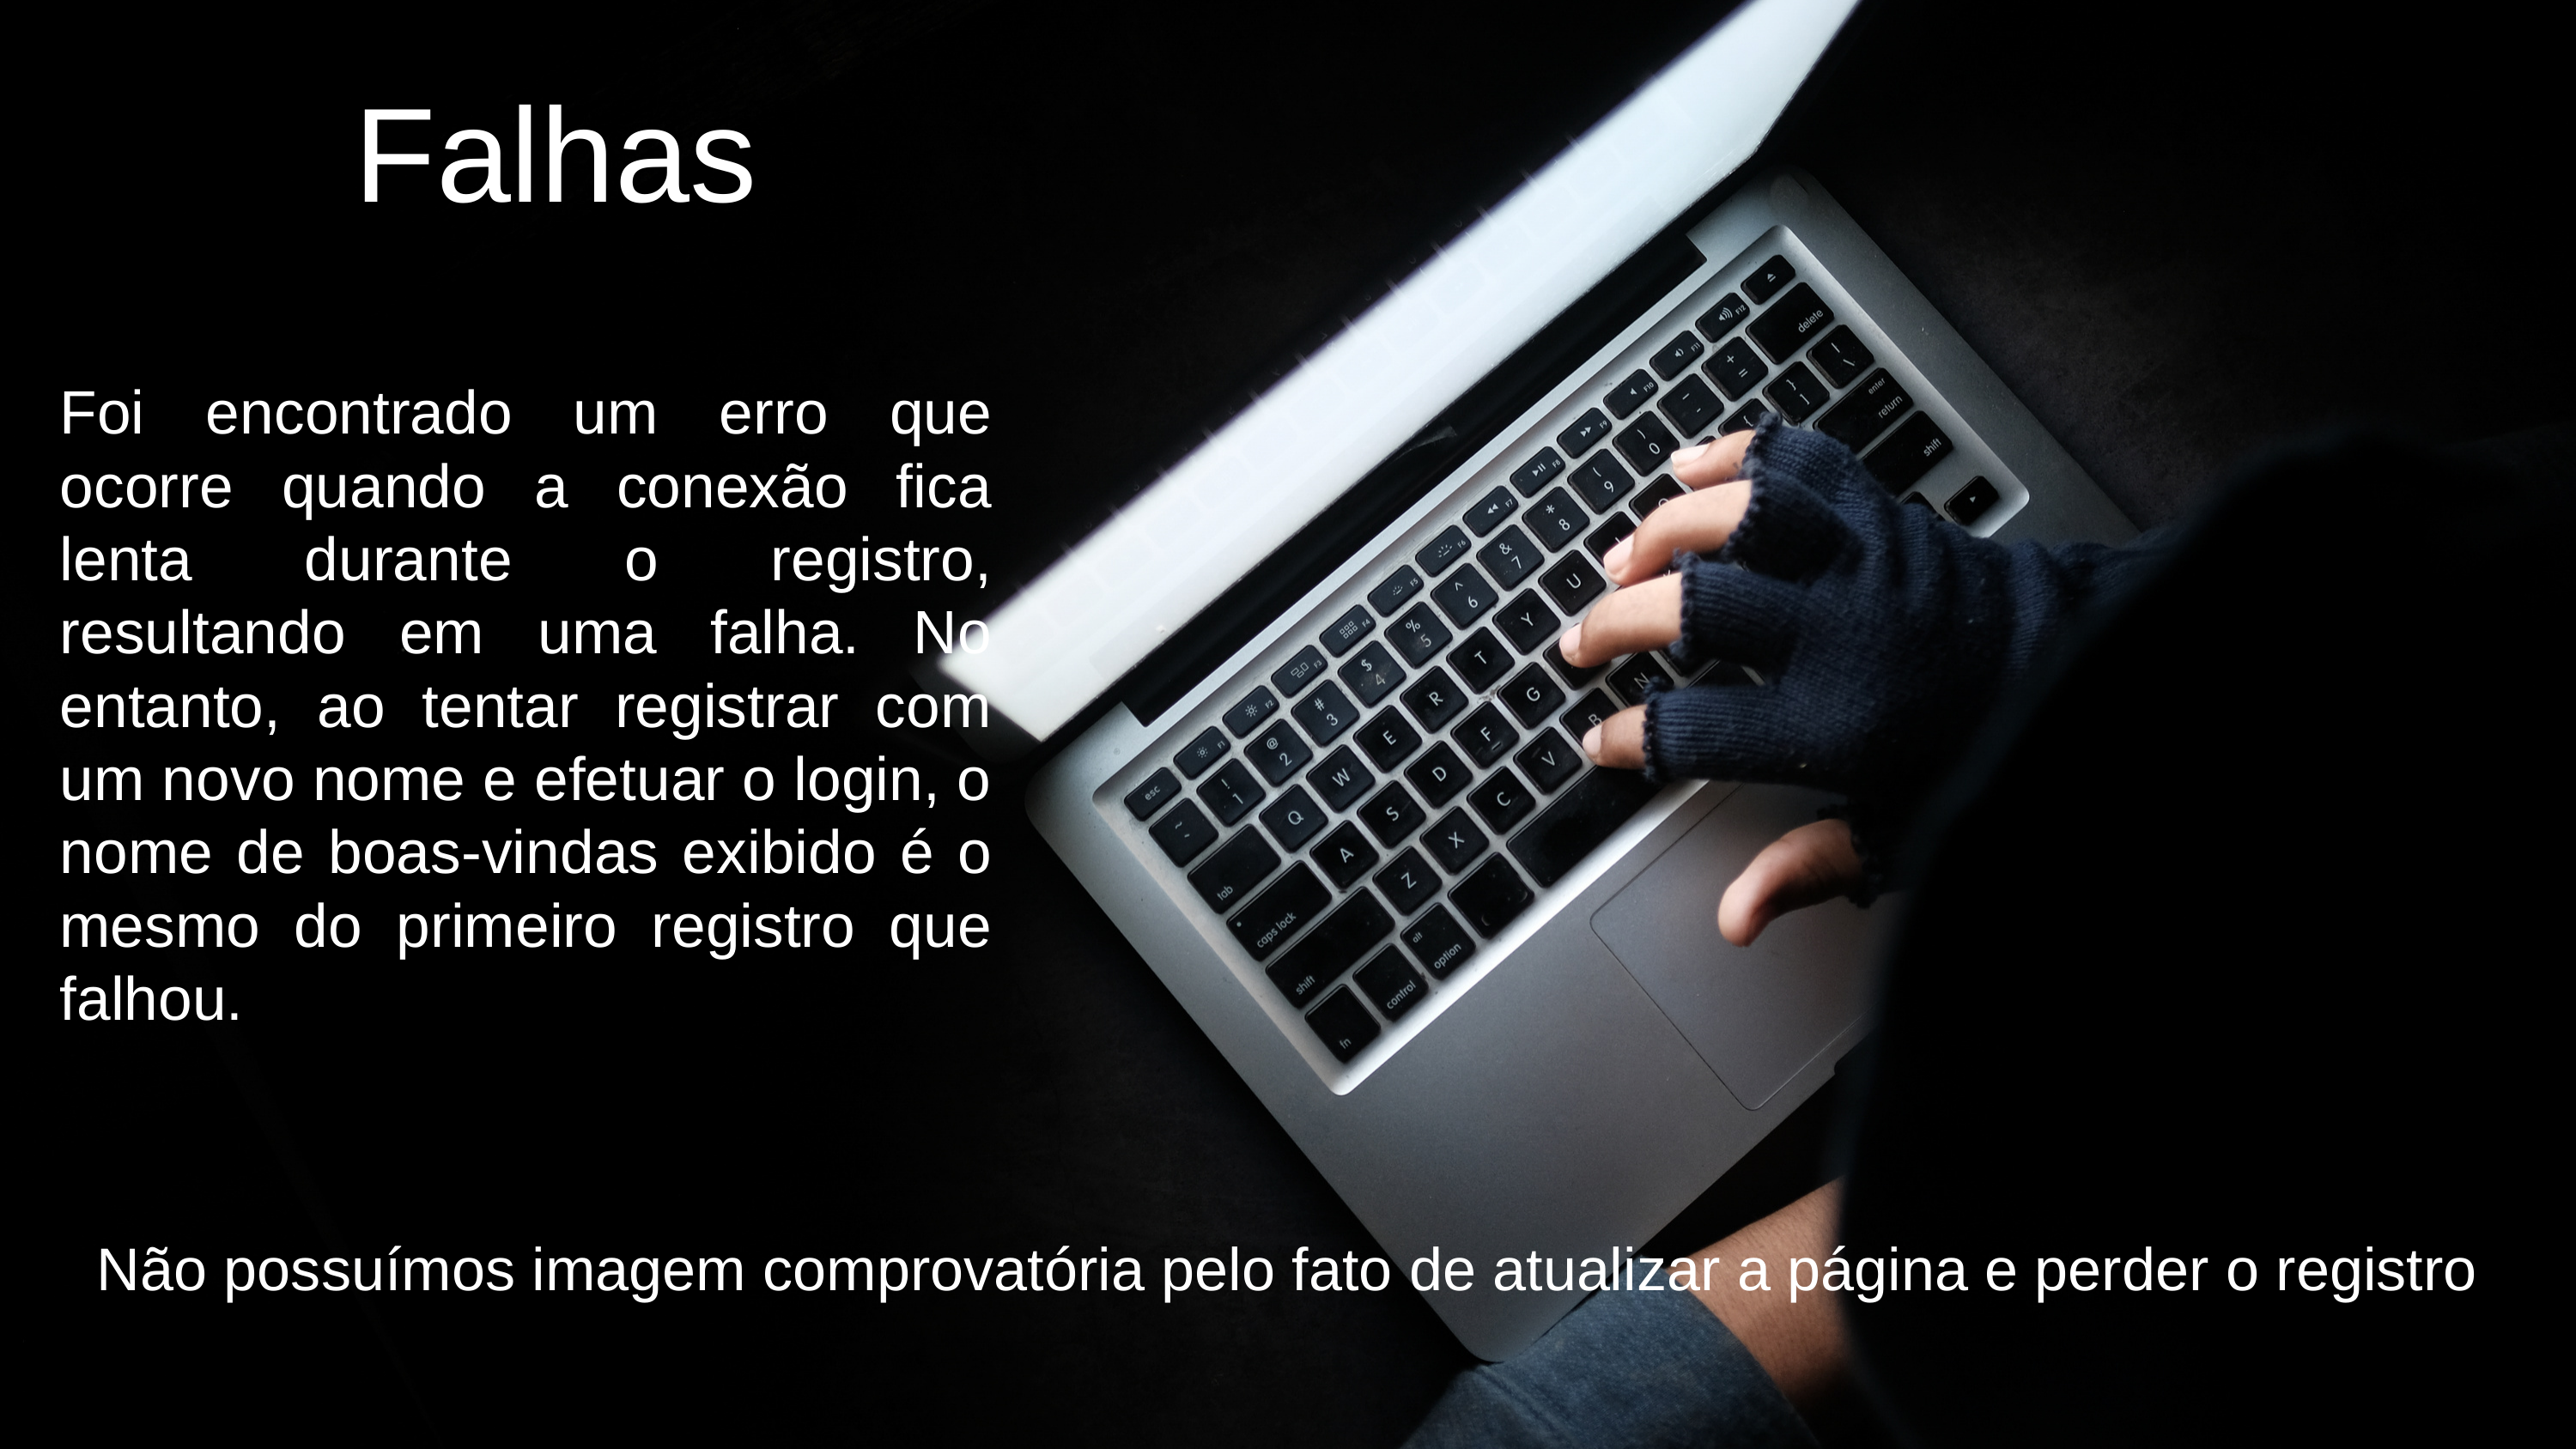

Falhas
Foi encontrado um erro que ocorre quando a conexão fica lenta durante o registro, resultando em uma falha. No entanto, ao tentar registrar com um novo nome e efetuar o login, o nome de boas-vindas exibido é o mesmo do primeiro registro que falhou.
Não possuímos imagem comprovatória pelo fato de atualizar a página e perder o registro